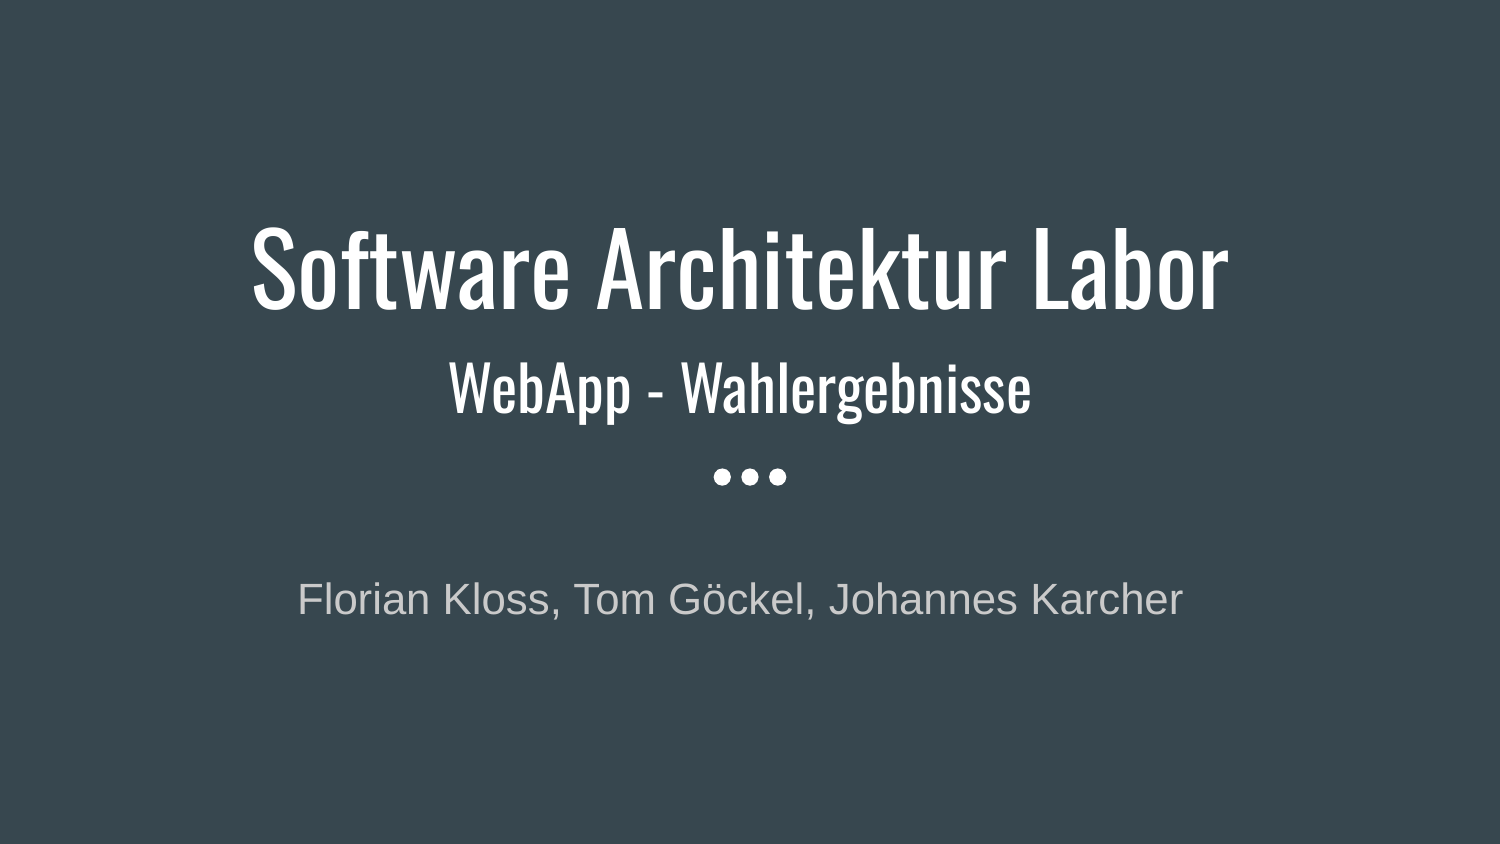

# Software Architektur Labor
WebApp - Wahlergebnisse
Florian Kloss, Tom Göckel, Johannes Karcher